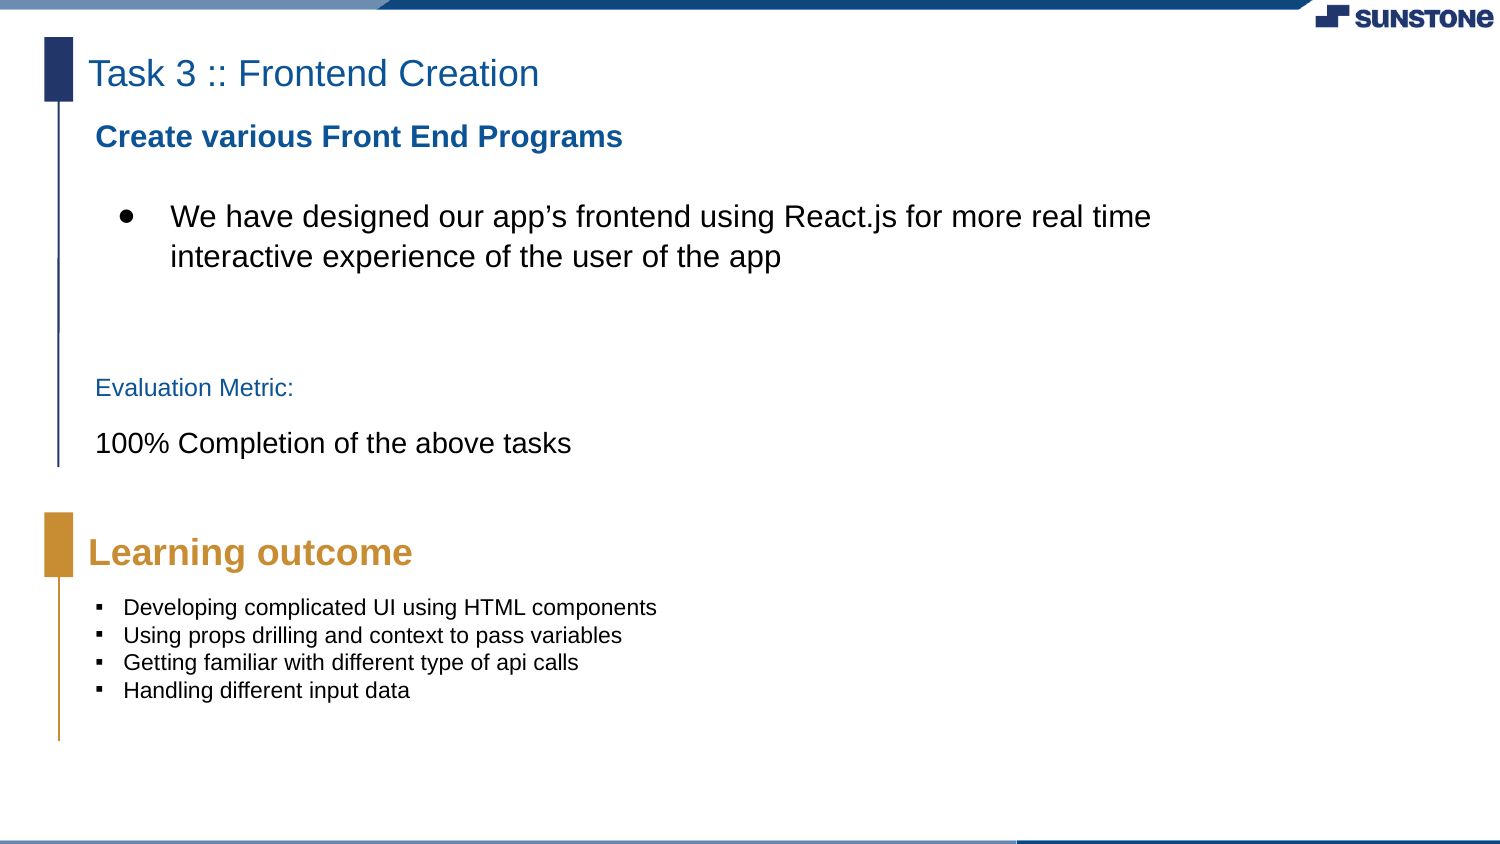

Task 3 :: Frontend Creation
Create various Front End Programs

We have designed our app’s frontend using React.js for more real time interactive experience of the user of the app

Evaluation Metric:
100% Completion of the above tasks
Learning outcome
Developing complicated UI using HTML components
Using props drilling and context to pass variables
Getting familiar with different type of api calls
Handling different input data